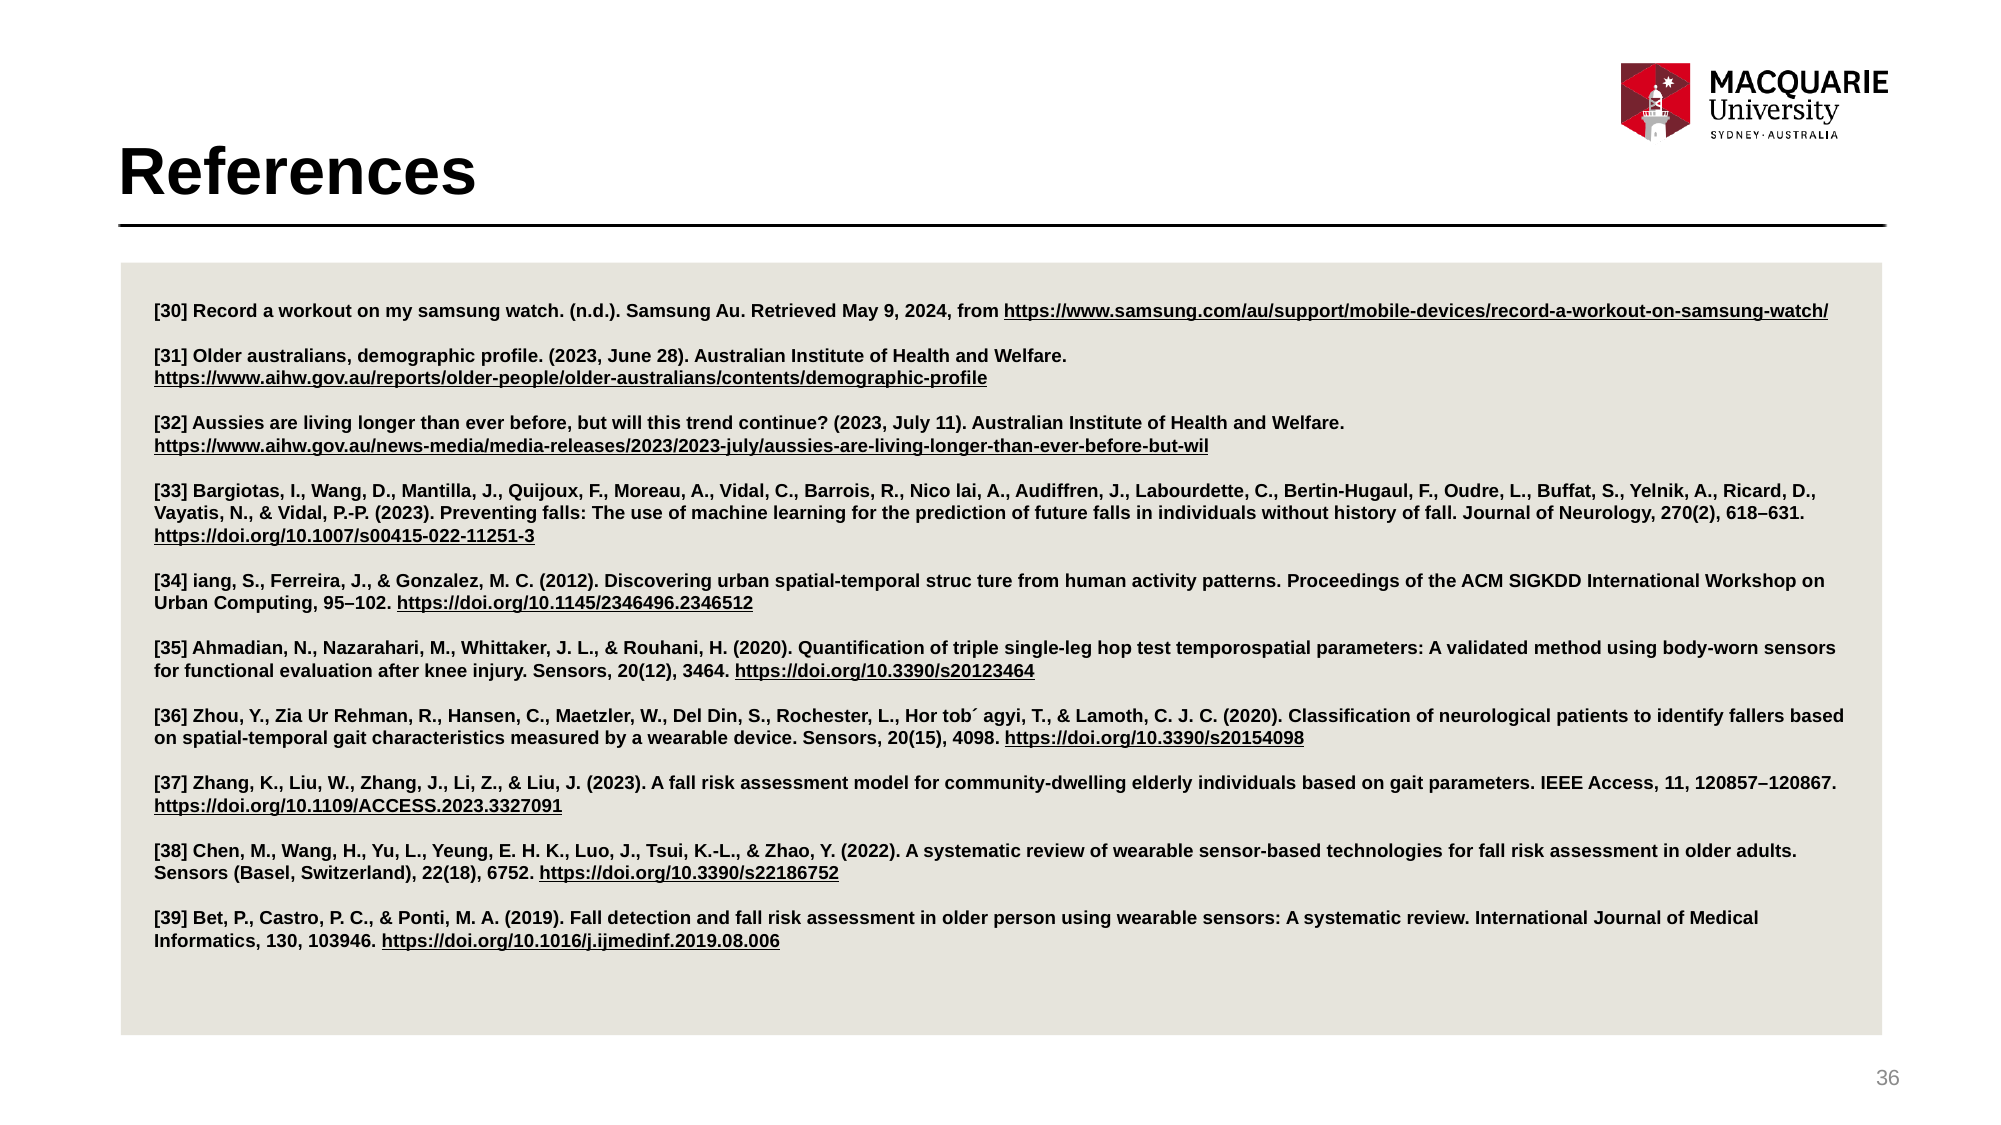

# References

[30] Record a workout on my samsung watch. (n.d.). Samsung Au. Retrieved May 9, 2024, from https://www.samsung.com/au/support/mobile-devices/record-a-workout-on-samsung-watch/
[31] Older australians, demographic profile. (2023, June 28). Australian Institute of Health and Welfare. https://www.aihw.gov.au/reports/older-people/older-australians/contents/demographic-profile

[32] Aussies are living longer than ever before, but will this trend continue? (2023, July 11). Australian Institute of Health and Welfare. https://www.aihw.gov.au/news-media/media-releases/2023/2023-july/aussies-are-living-longer-than-ever-before-but-wil

[33] Bargiotas, I., Wang, D., Mantilla, J., Quijoux, F., Moreau, A., Vidal, C., Barrois, R., Nico lai, A., Audiffren, J., Labourdette, C., Bertin-Hugaul, F., Oudre, L., Buffat, S., Yelnik, A., Ricard, D., Vayatis, N., & Vidal, P.-P. (2023). Preventing falls: The use of machine learning for the prediction of future falls in individuals without history of fall. Journal of Neurology, 270(2), 618–631. https://doi.org/10.1007/s00415-022-11251-3

[34] iang, S., Ferreira, J., & Gonzalez, M. C. (2012). Discovering urban spatial-temporal struc ture from human activity patterns. Proceedings of the ACM SIGKDD International Workshop on Urban Computing, 95–102. https://doi.org/10.1145/2346496.2346512

[35] Ahmadian, N., Nazarahari, M., Whittaker, J. L., & Rouhani, H. (2020). Quantification of triple single-leg hop test temporospatial parameters: A validated method using body-worn sensors for functional evaluation after knee injury. Sensors, 20(12), 3464. https://doi.org/10.3390/s20123464

[36] Zhou, Y., Zia Ur Rehman, R., Hansen, C., Maetzler, W., Del Din, S., Rochester, L., Hor tob´ agyi, T., & Lamoth, C. J. C. (2020). Classification of neurological patients to identify fallers based on spatial-temporal gait characteristics measured by a wearable device. Sensors, 20(15), 4098. https://doi.org/10.3390/s20154098

[37] Zhang, K., Liu, W., Zhang, J., Li, Z., & Liu, J. (2023). A fall risk assessment model for community-dwelling elderly individuals based on gait parameters. IEEE Access, 11, 120857–120867. https://doi.org/10.1109/ACCESS.2023.3327091

[38] Chen, M., Wang, H., Yu, L., Yeung, E. H. K., Luo, J., Tsui, K.-L., & Zhao, Y. (2022). A systematic review of wearable sensor-based technologies for fall risk assessment in older adults. Sensors (Basel, Switzerland), 22(18), 6752. https://doi.org/10.3390/s22186752

[39] Bet, P., Castro, P. C., & Ponti, M. A. (2019). Fall detection and fall risk assessment in older person using wearable sensors: A systematic review. International Journal of Medical Informatics, 130, 103946. https://doi.org/10.1016/j.ijmedinf.2019.08.006

36